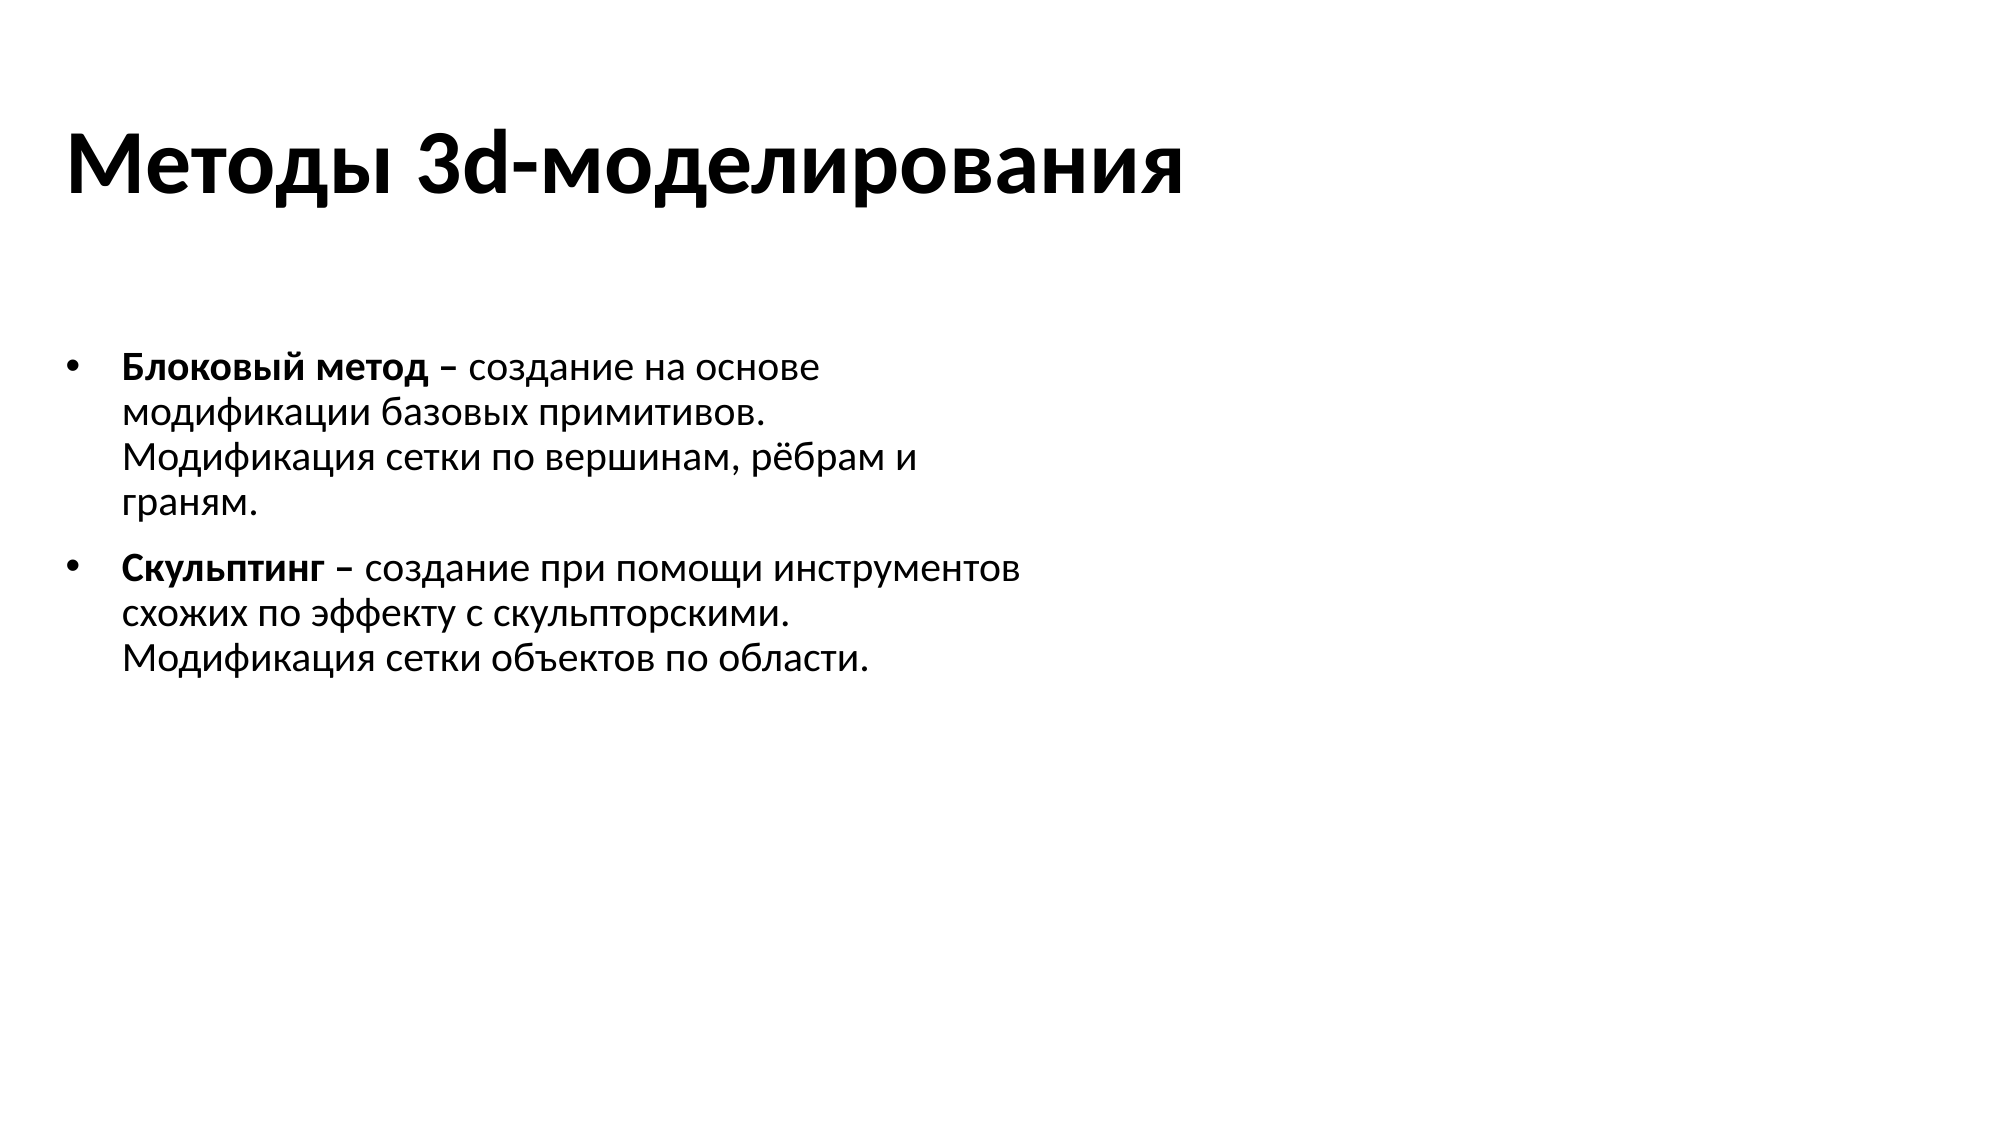

Методы 3d-моделирования
Блоковый метод – создание на основе модификации базовых примитивов.
Модификация сетки по вершинам, рёбрам и граням.
Скульптинг – создание при помощи инструментов схожих по эффекту с скульпторскими.
Модификация сетки объектов по области.